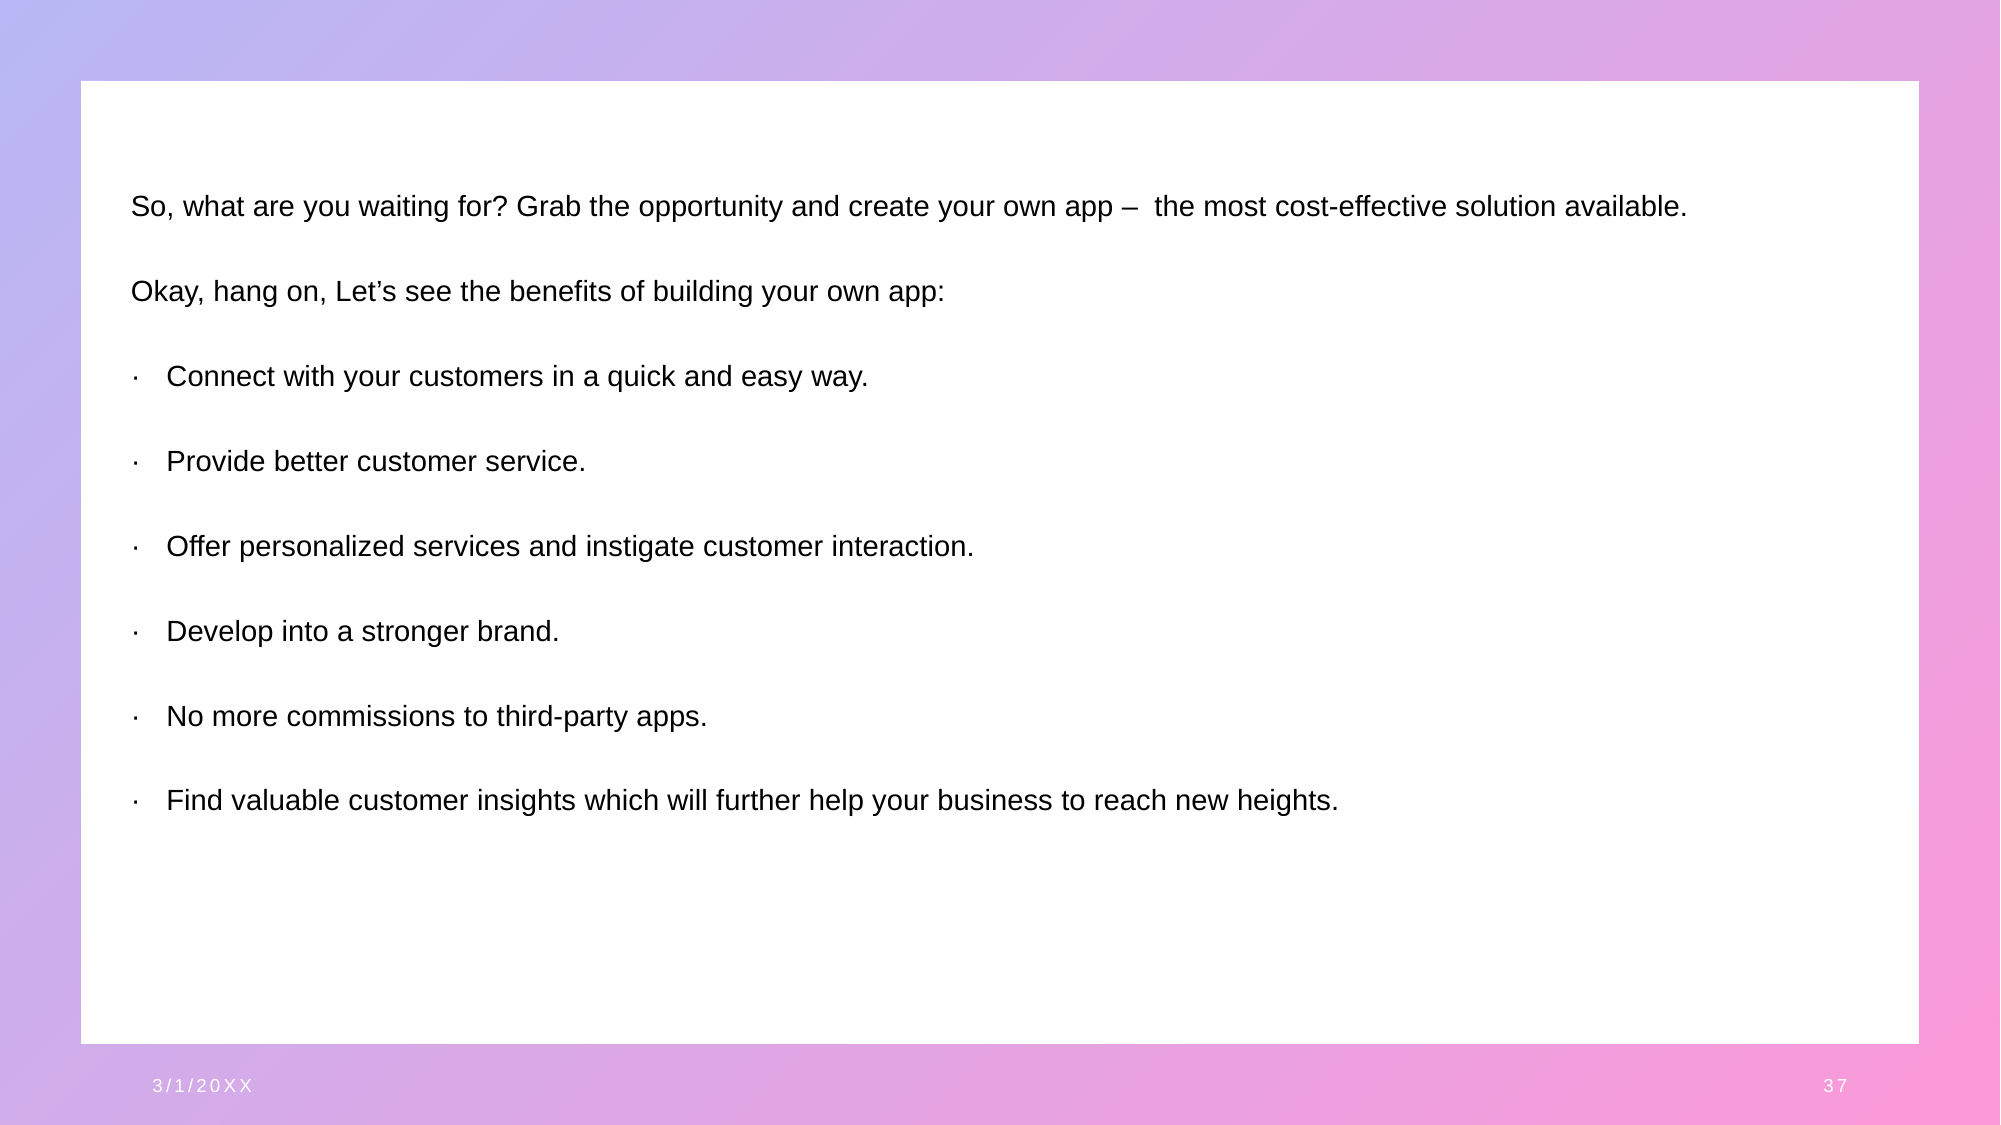

So, what are you waiting for? Grab the opportunity and create your own app –  the most cost-effective solution available.
Okay, hang on, Let’s see the benefits of building your own app:
·        Connect with your customers in a quick and easy way.
·        Provide better customer service.
·        Offer personalized services and instigate customer interaction.
·        Develop into a stronger brand.
·        No more commissions to third-party apps.
·        Find valuable customer insights which will further help your business to reach new heights.

3/1/20XX
37